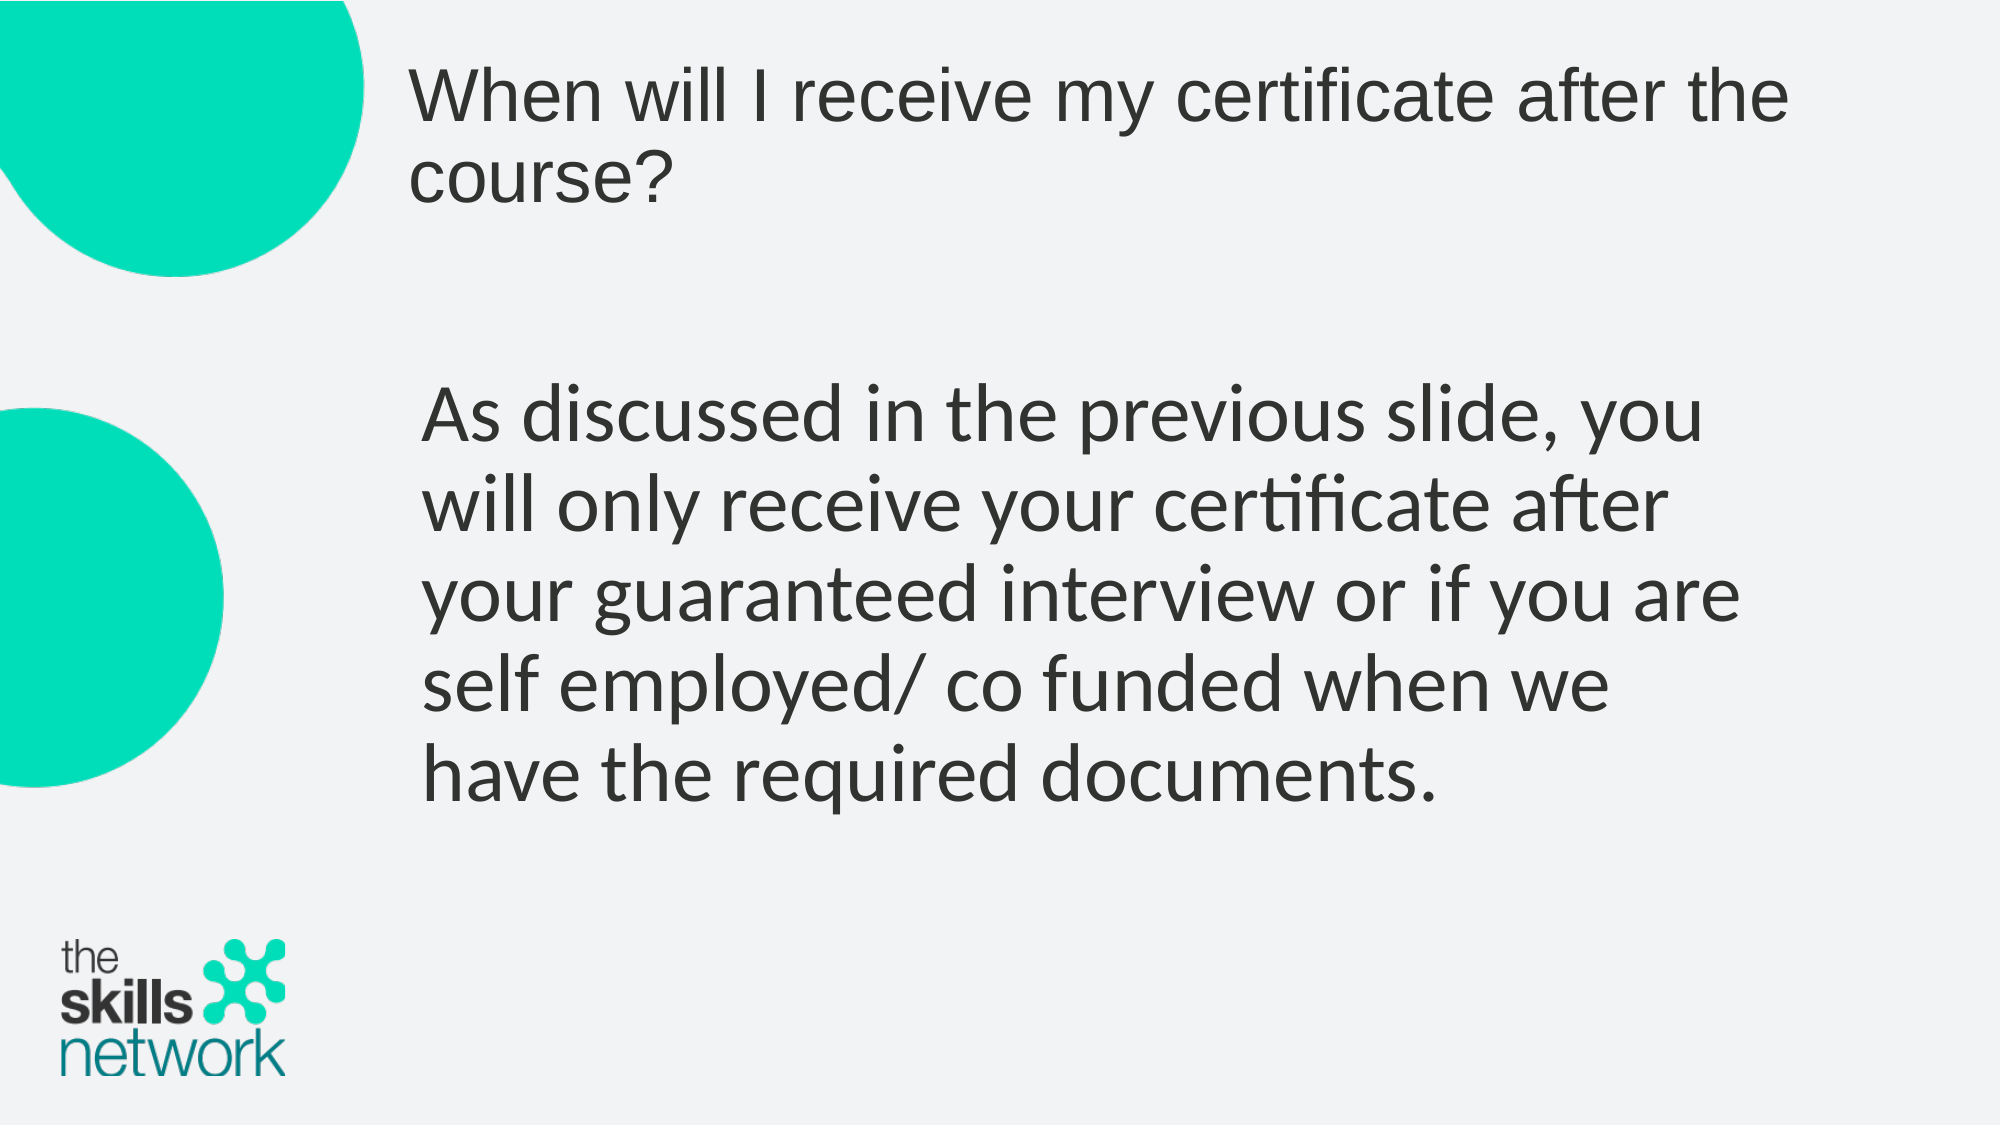

# When will I receive my certificate after the course?
As discussed in the previous slide, you will only receive your certificate after your guaranteed interview or if you are self employed/ co funded when we have the required documents.